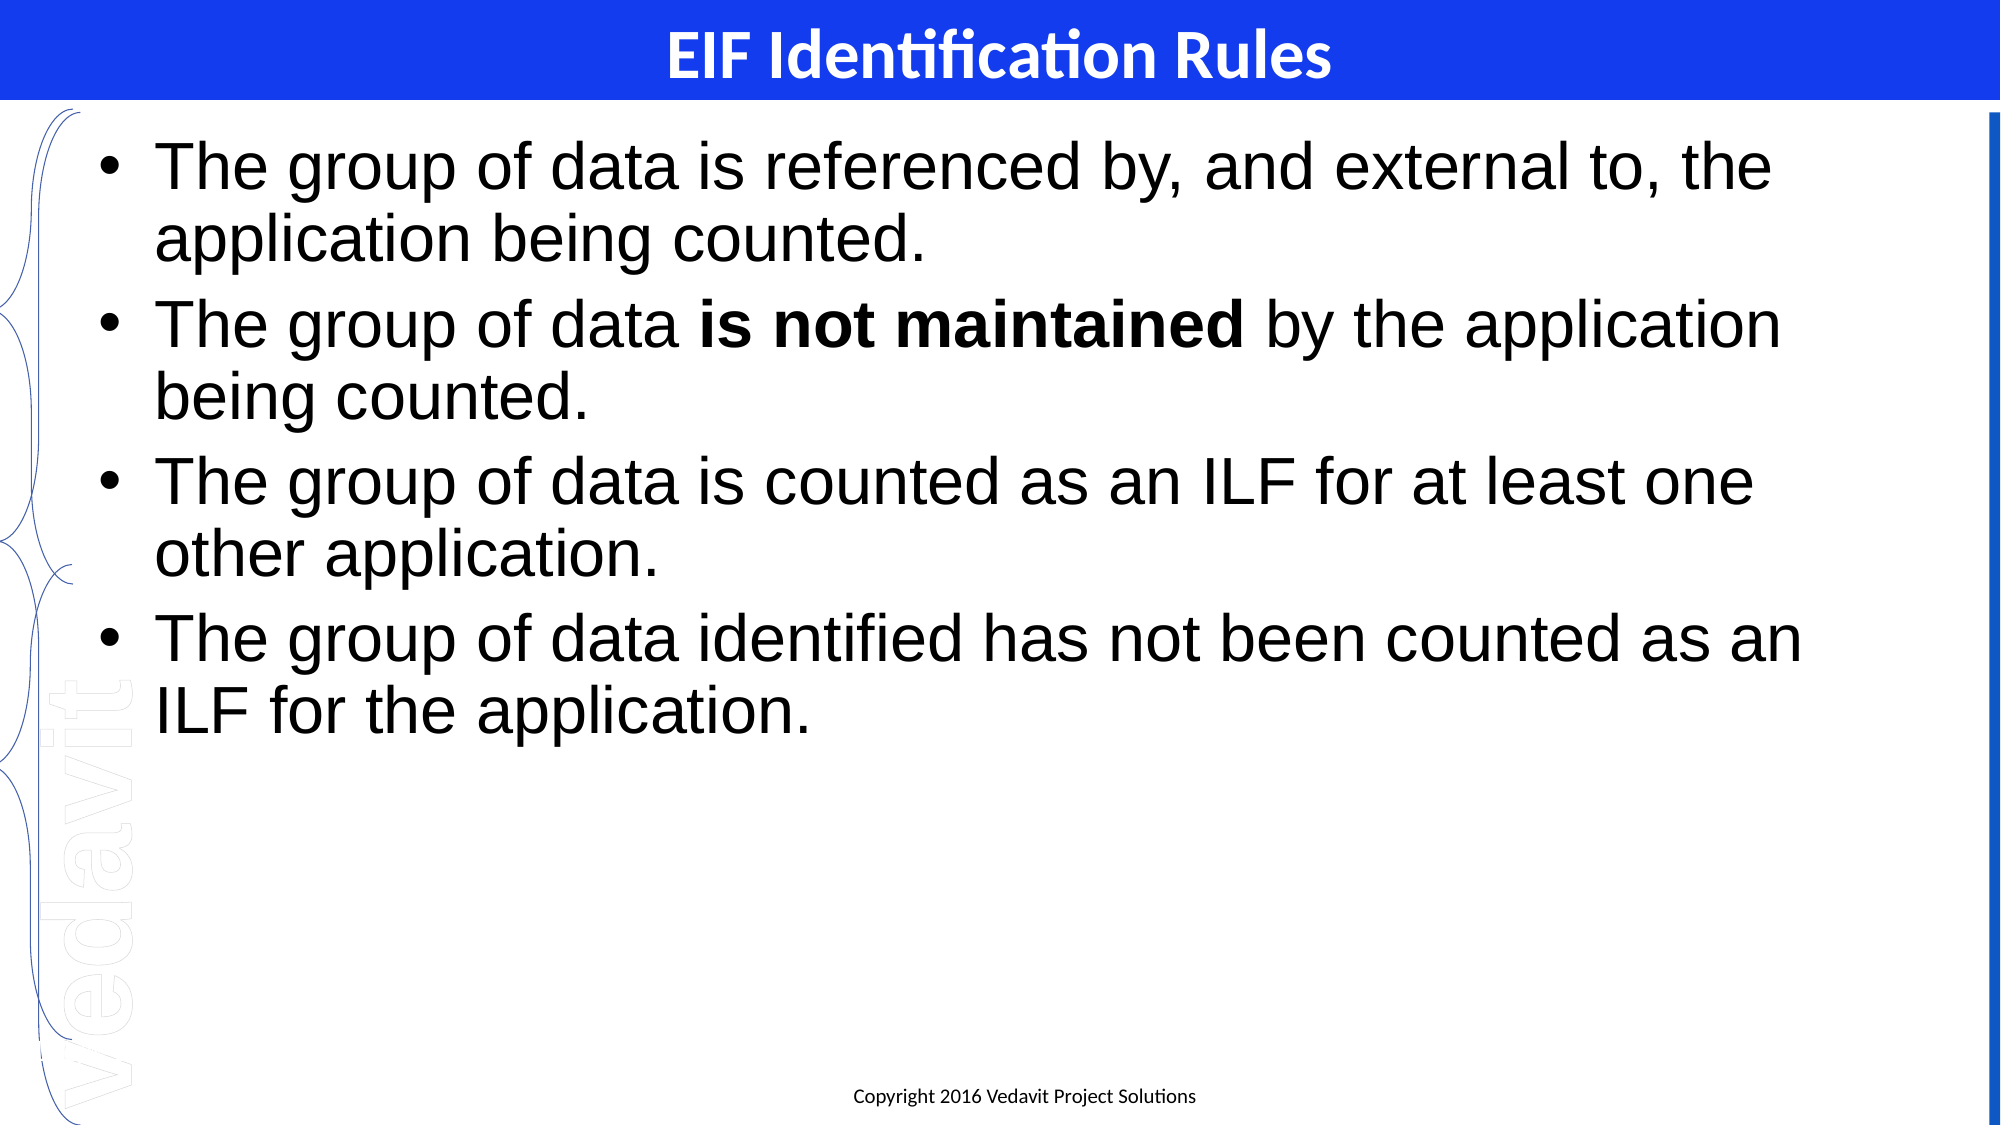

# EIF Identification Rules

The group of data is referenced by, and external to, the application being counted.
The group of data is not maintained by the application being counted.
The group of data is counted as an ILF for at least one other application.
The group of data identified has not been counted as an ILF for the application.

01-Apr-16
Slide #